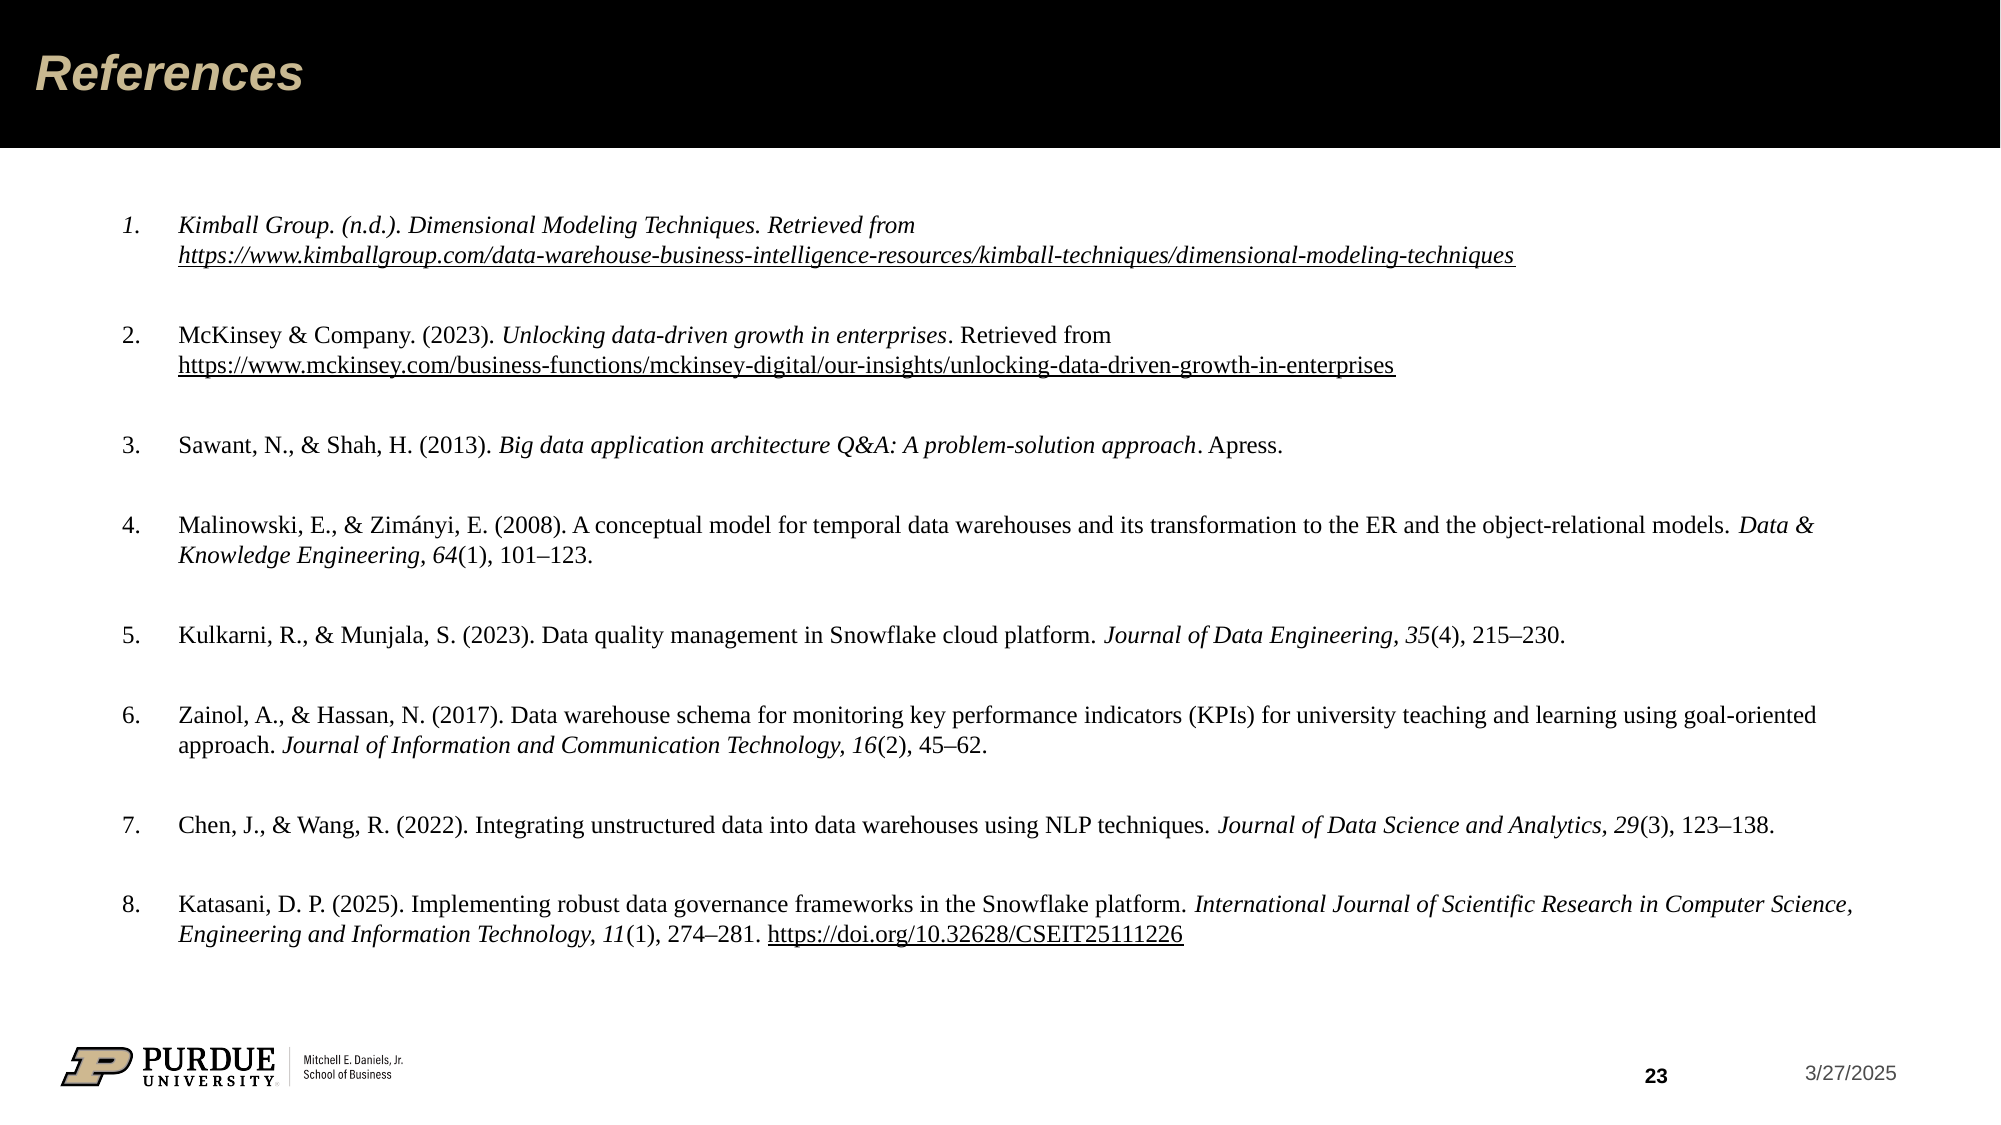

# References
Kimball Group. (n.d.). Dimensional Modeling Techniques. Retrieved from https://www.kimballgroup.com/data-warehouse-business-intelligence-resources/kimball-techniques/dimensional-modeling-techniques
McKinsey & Company. (2023). Unlocking data-driven growth in enterprises. Retrieved from https://www.mckinsey.com/business-functions/mckinsey-digital/our-insights/unlocking-data-driven-growth-in-enterprises
Sawant, N., & Shah, H. (2013). Big data application architecture Q&A: A problem-solution approach. Apress.
Malinowski, E., & Zimányi, E. (2008). A conceptual model for temporal data warehouses and its transformation to the ER and the object-relational models. Data & Knowledge Engineering, 64(1), 101–123.
Kulkarni, R., & Munjala, S. (2023). Data quality management in Snowflake cloud platform. Journal of Data Engineering, 35(4), 215–230.
Zainol, A., & Hassan, N. (2017). Data warehouse schema for monitoring key performance indicators (KPIs) for university teaching and learning using goal-oriented approach. Journal of Information and Communication Technology, 16(2), 45–62.
Chen, J., & Wang, R. (2022). Integrating unstructured data into data warehouses using NLP techniques. Journal of Data Science and Analytics, 29(3), 123–138.
Katasani, D. P. (2025). Implementing robust data governance frameworks in the Snowflake platform. International Journal of Scientific Research in Computer Science, Engineering and Information Technology, 11(1), 274–281. https://doi.org/10.32628/CSEIT25111226
23
3/27/2025